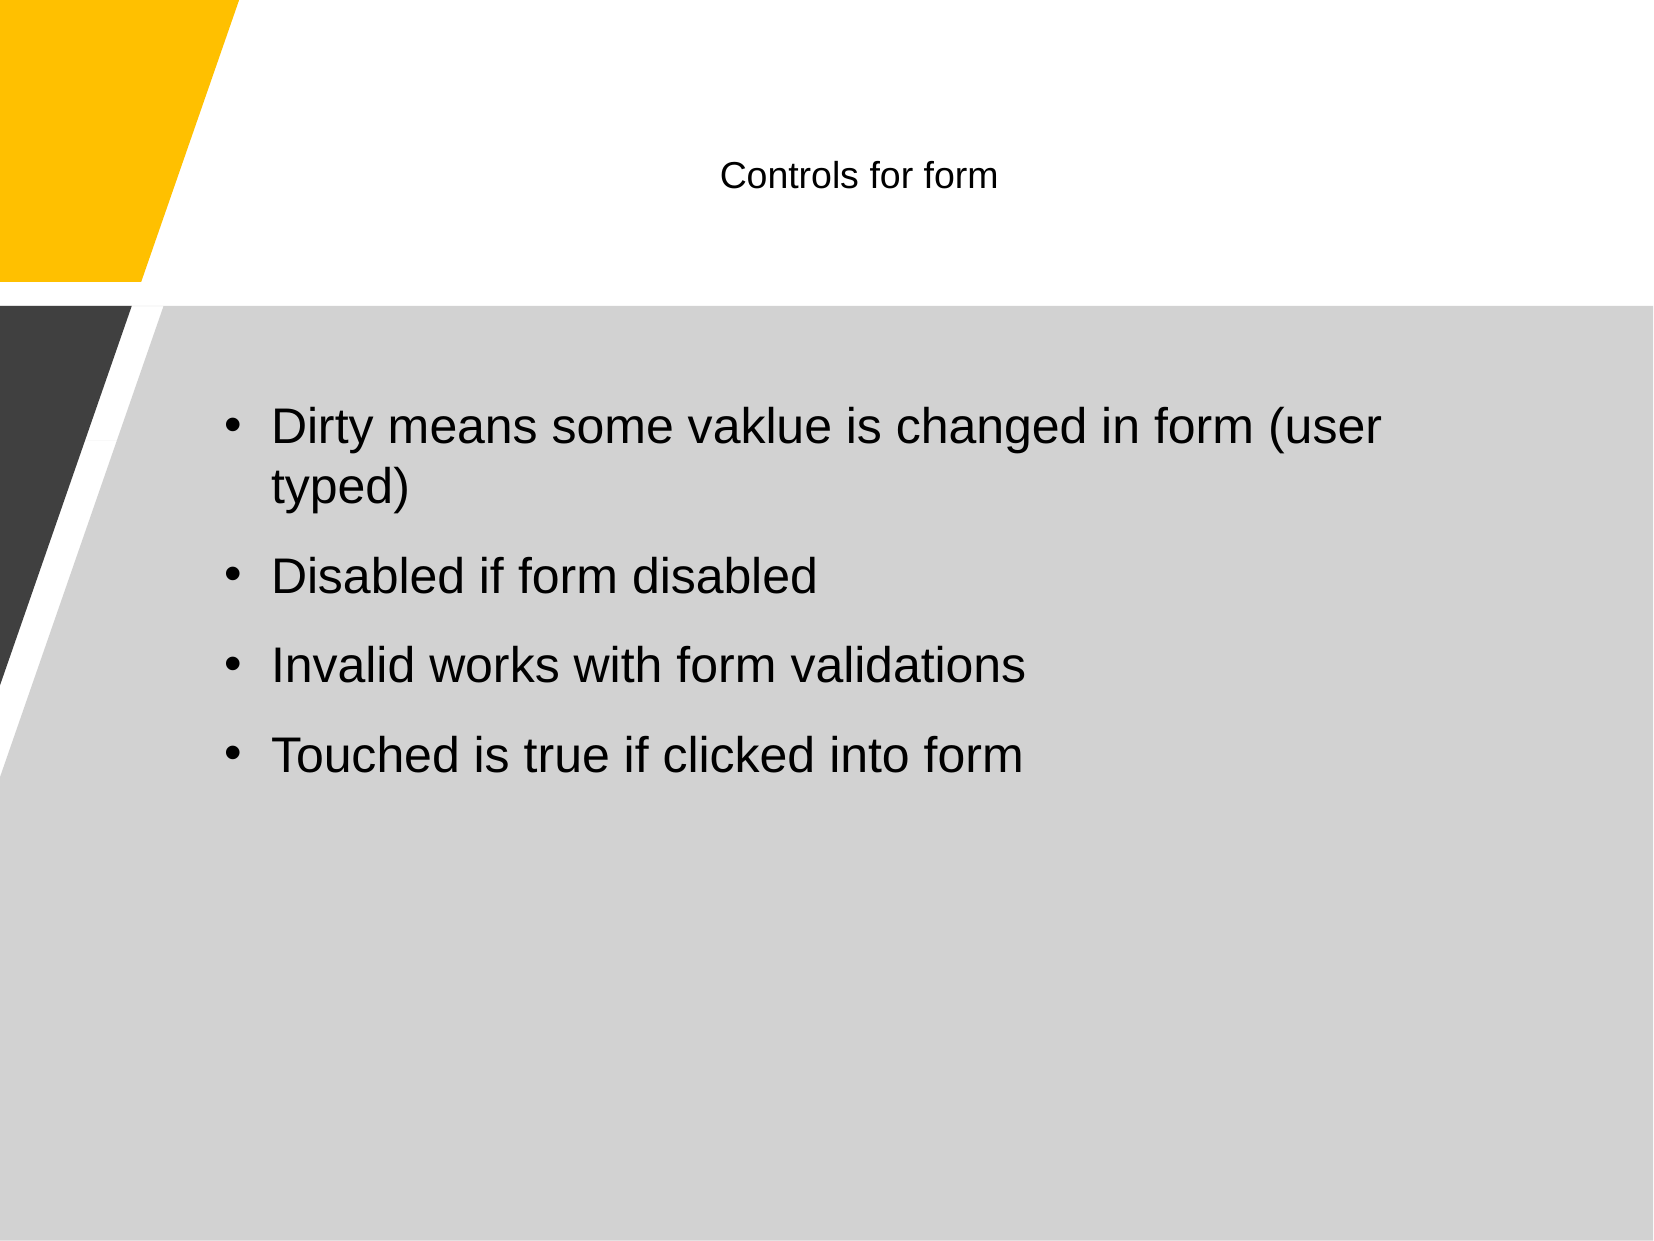

# Controls for form

Dirty means some vaklue is changed in form (user typed)
Disabled if form disabled
Invalid works with form validations
Touched is true if clicked into form